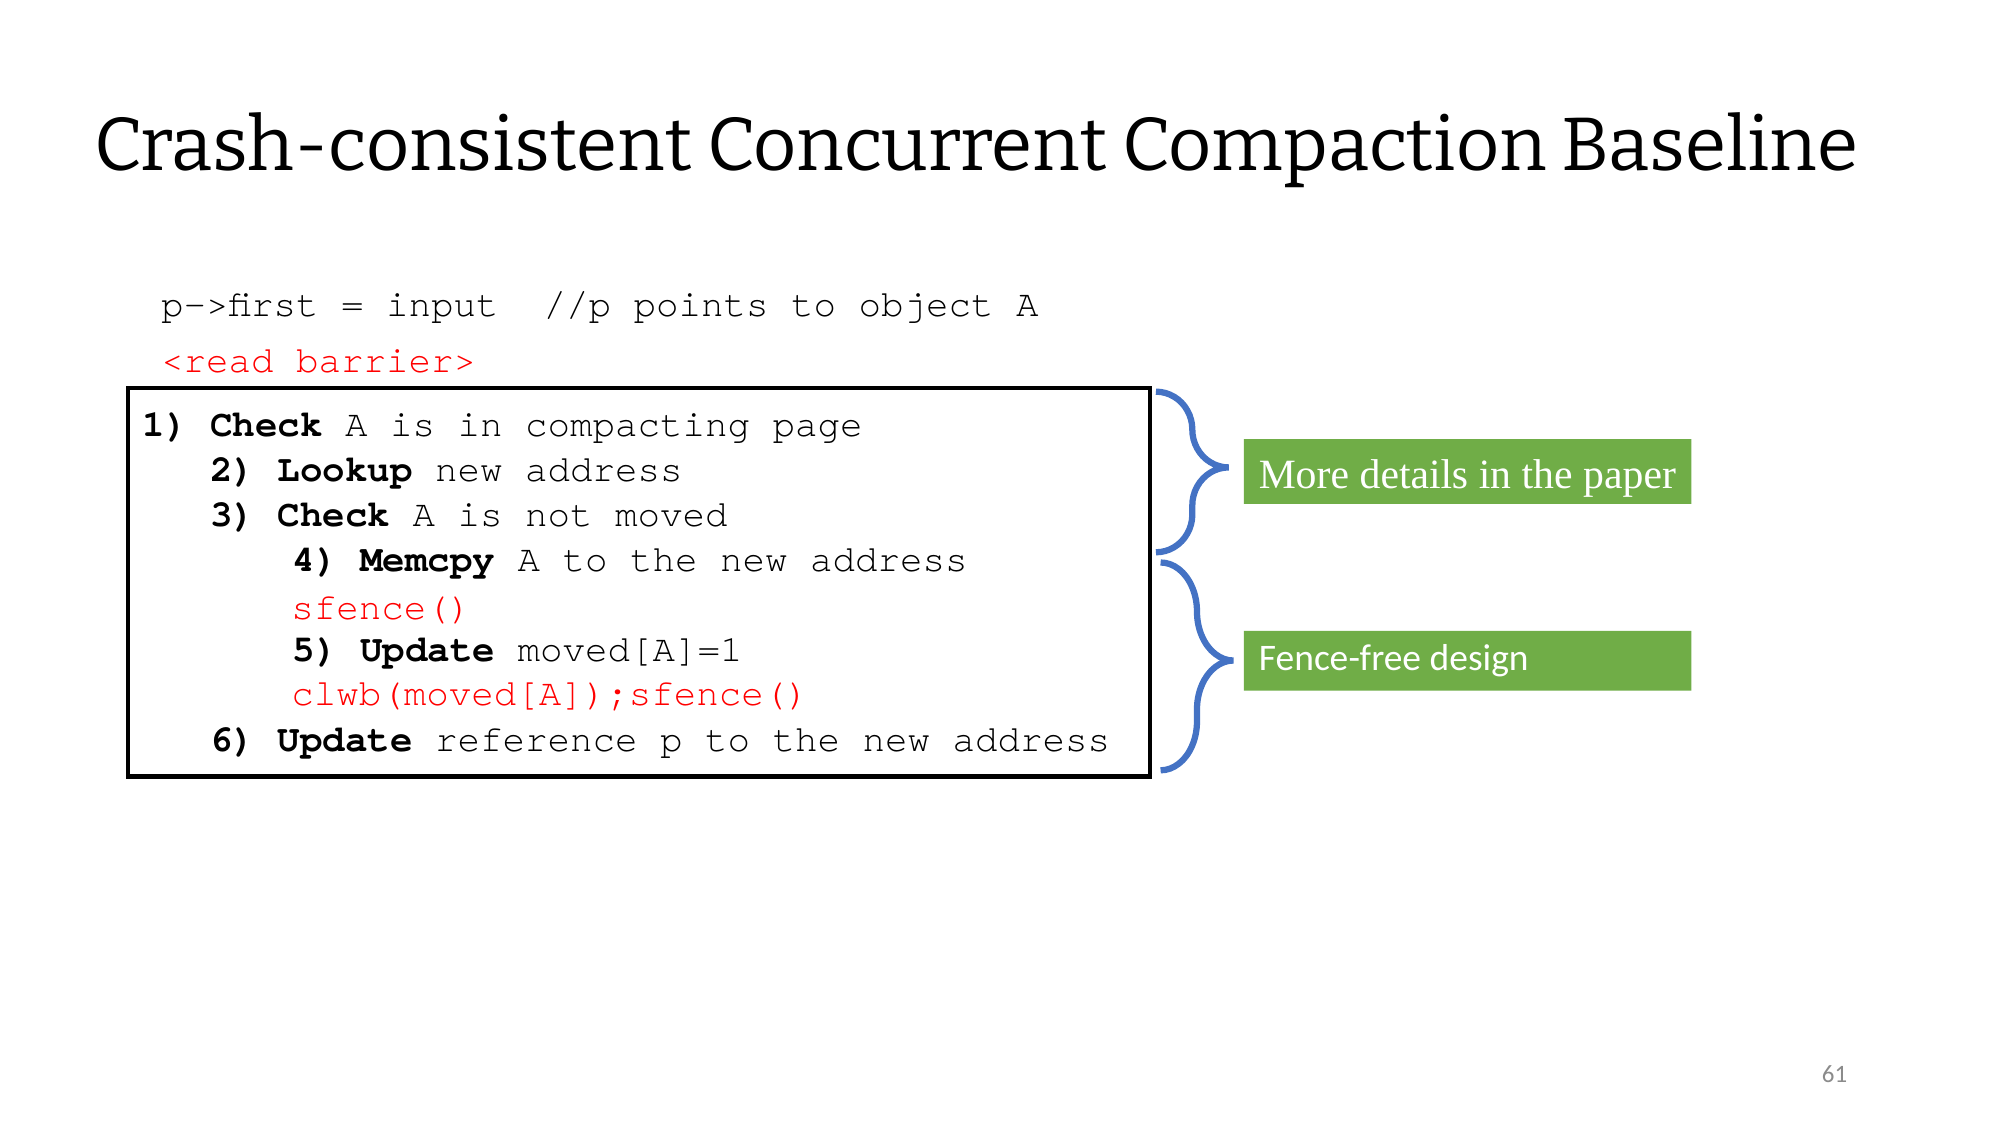

Crash-consistent Concurrent Compaction Baseline
p->first = input  //p points to object A
<read barrier>

1) Check A is in compacting page
   2) Lookup new address
   3) Check A is not moved
	4) Memcpy A to the new address

5) Update moved[A]=1

   6) Update reference p to the new address
More details in the paper

 sfence()
Fence-free design
 clwb(moved[A]);sfence()
61